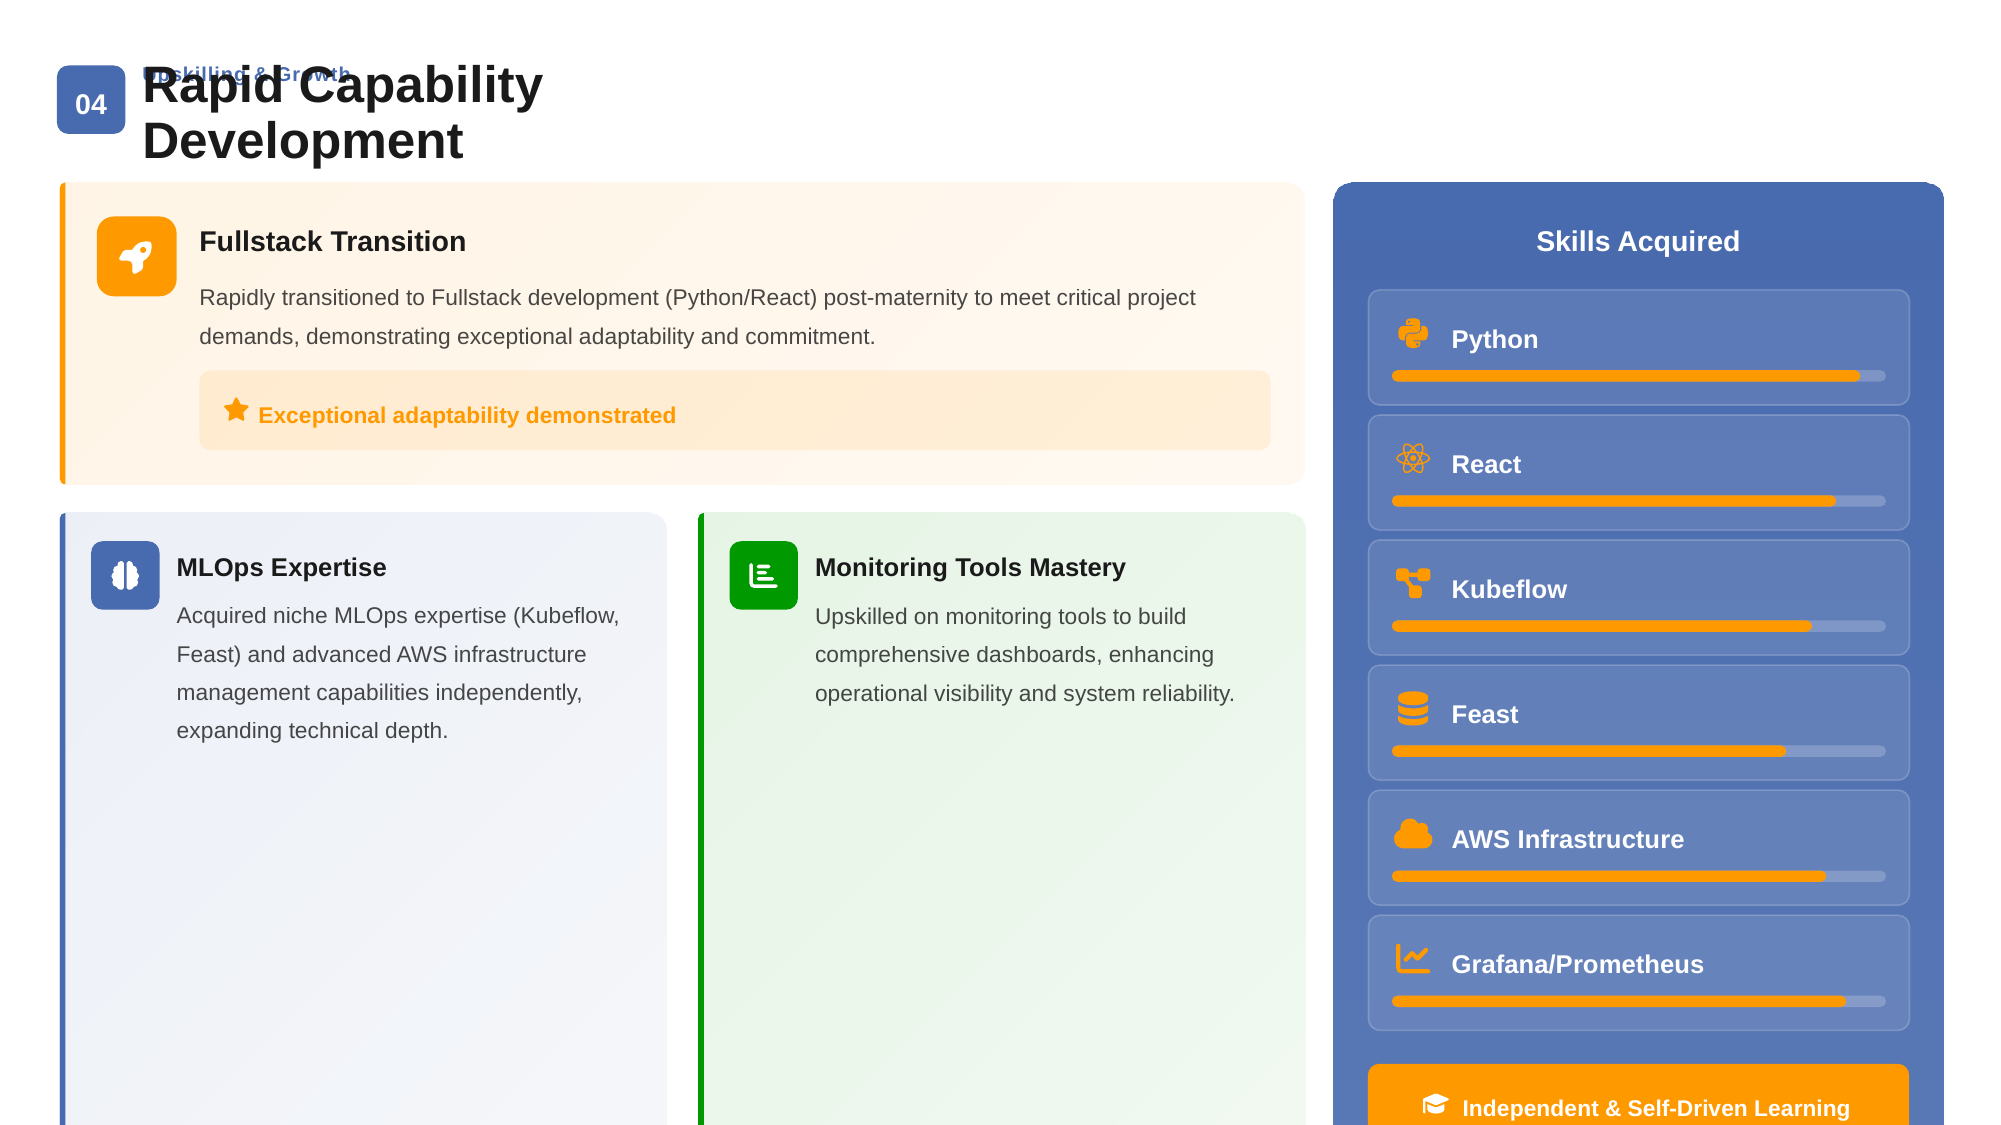

Upskilling & Growth

04
Rapid Capability Development

Fullstack Transition
Skills Acquired

Rapidly transitioned to Fullstack development (Python/React) post-maternity to meet critical project demands, demonstrating exceptional adaptability and commitment.

Python

Exceptional adaptability demonstrated

React

MLOps Expertise

Monitoring Tools Mastery

Kubeflow

Acquired niche MLOps expertise (Kubeflow, Feast) and advanced AWS infrastructure management capabilities independently, expanding technical depth.
Upskilled on monitoring tools to build comprehensive dashboards, enhancing operational visibility and system reliability.

Feast

AWS Infrastructure

Grafana/Prometheus

Independent & Self-Driven Learning